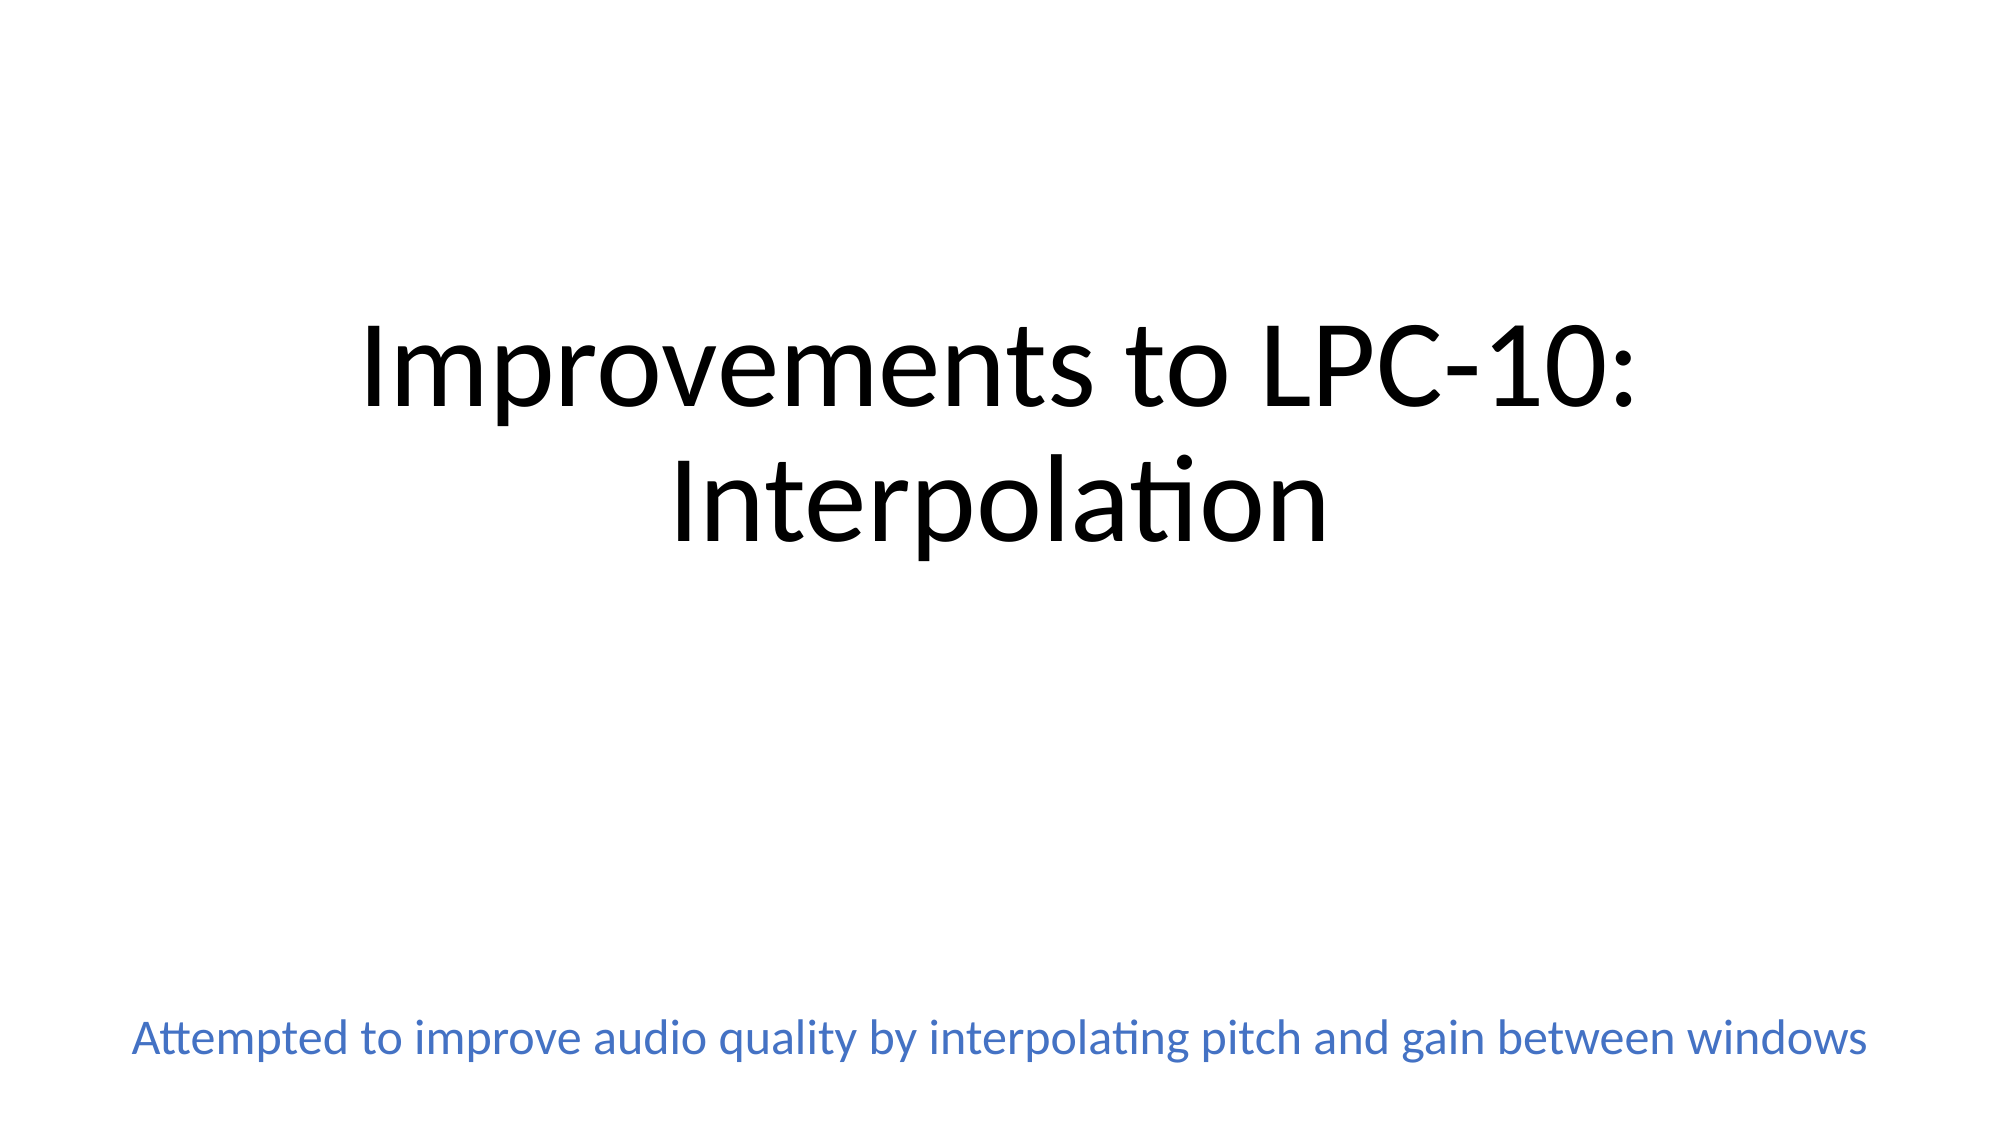

# Improvements to LPC-10: Interpolation

Attempted to improve audio quality by interpolating pitch and gain between windows